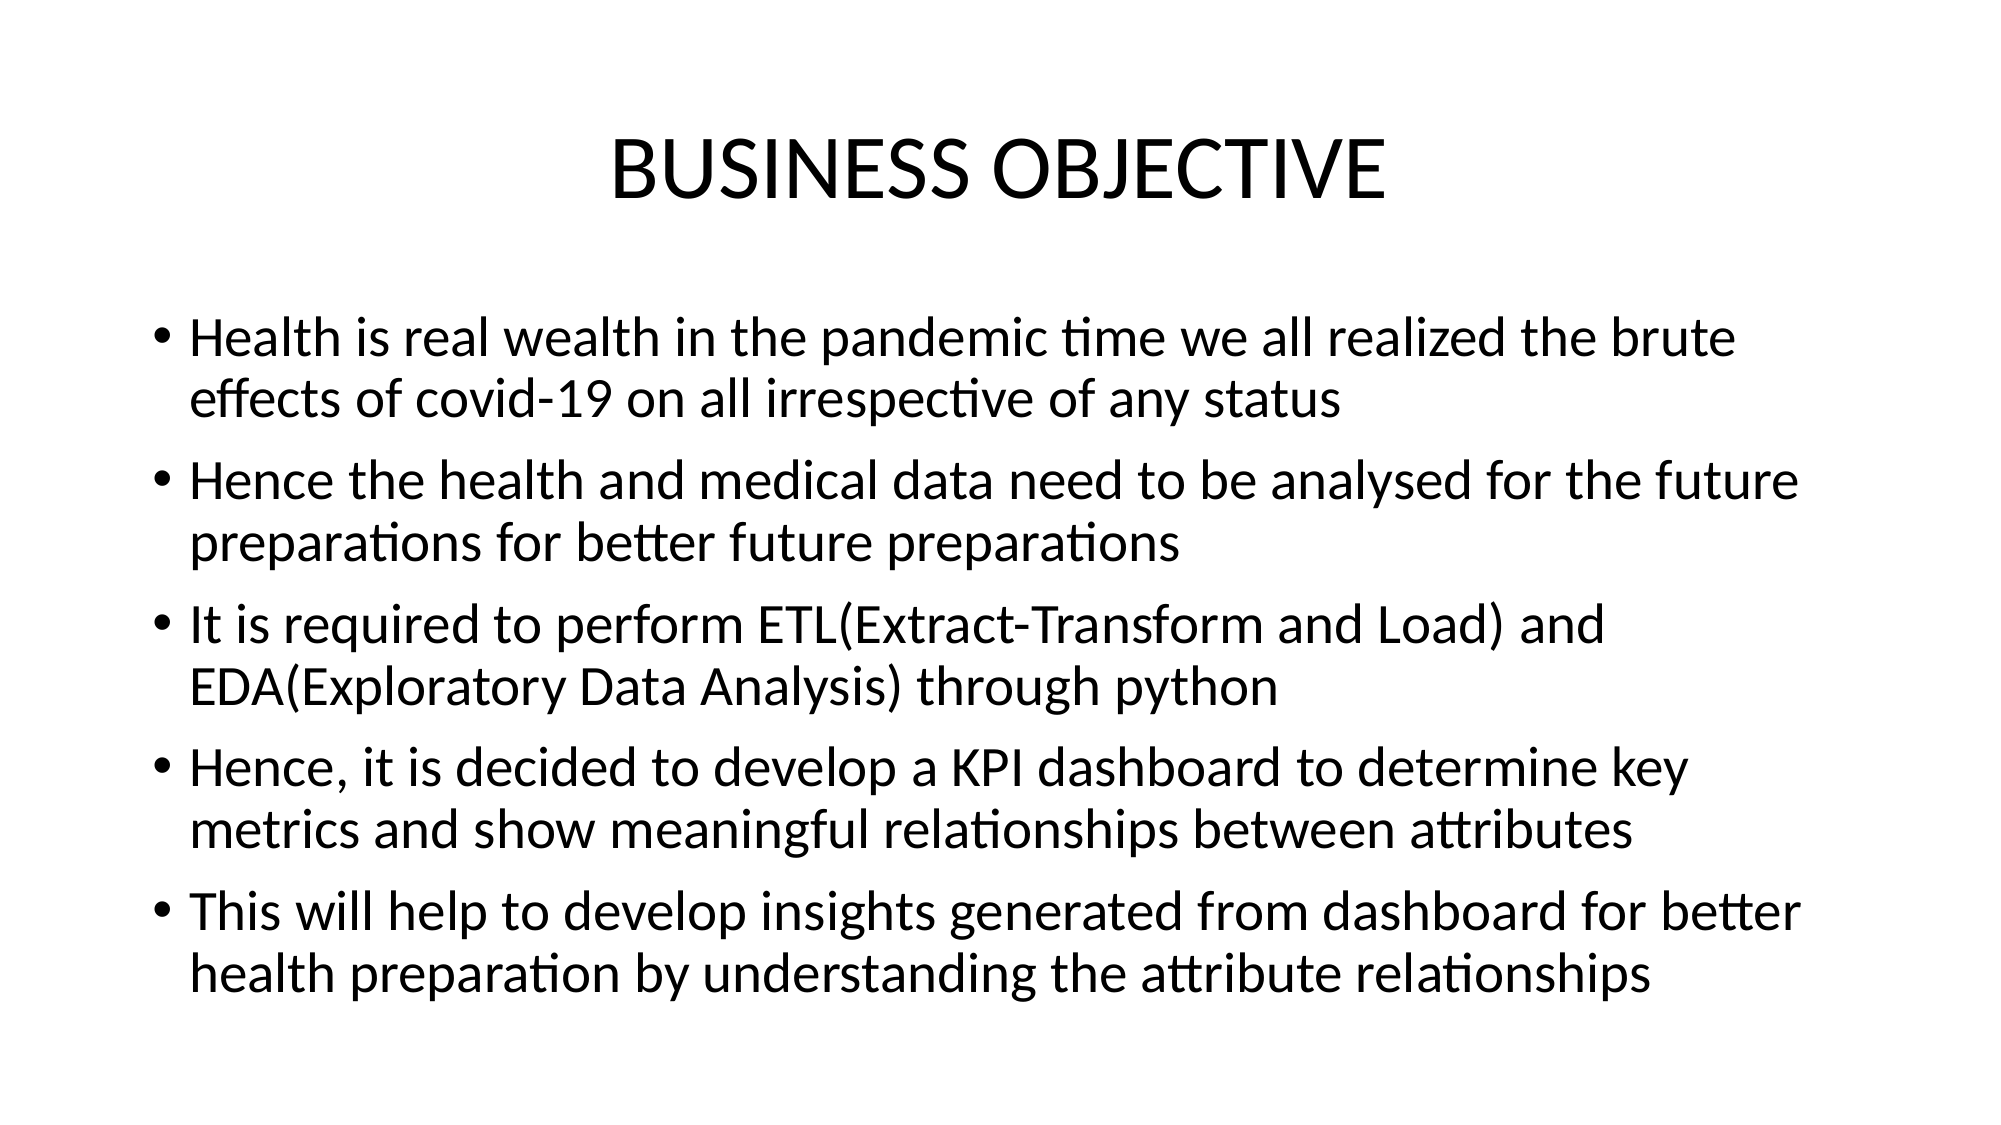

# BUSINESS OBJECTIVE
Health is real wealth in the pandemic time we all realized the brute effects of covid-19 on all irrespective of any status
Hence the health and medical data need to be analysed for the future preparations for better future preparations
It is required to perform ETL(Extract-Transform and Load) and EDA(Exploratory Data Analysis) through python
Hence, it is decided to develop a KPI dashboard to determine key metrics and show meaningful relationships between attributes
This will help to develop insights generated from dashboard for better health preparation by understanding the attribute relationships